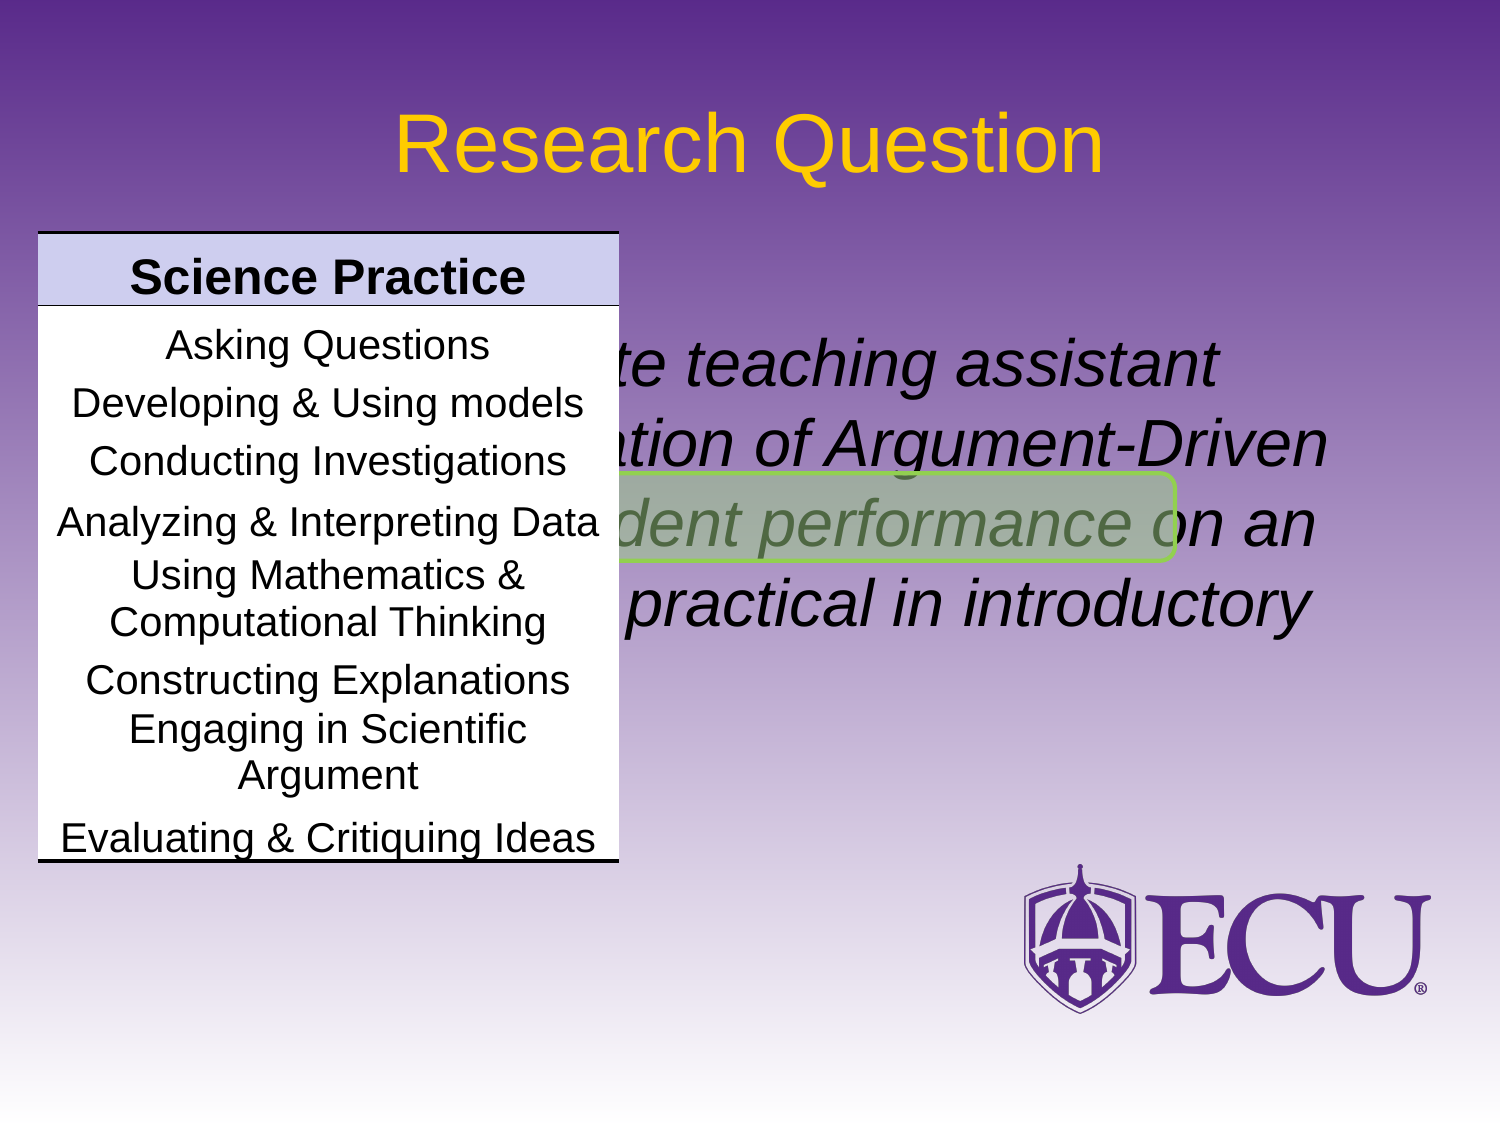

# Research Question
| Science Practice |
| --- |
| Asking Questions |
| Developing & Using models |
| Conducting Investigations |
| Analyzing & Interpreting Data |
| Using Mathematics & Computational Thinking |
| Constructing Explanations |
| Engaging in Scientific Argument |
| Evaluating & Critiquing Ideas |
How does graduate teaching assistant (GTA) implementation of Argument-Driven Inquiry impact student performance on an end-of-course lab practical in introductory physics?